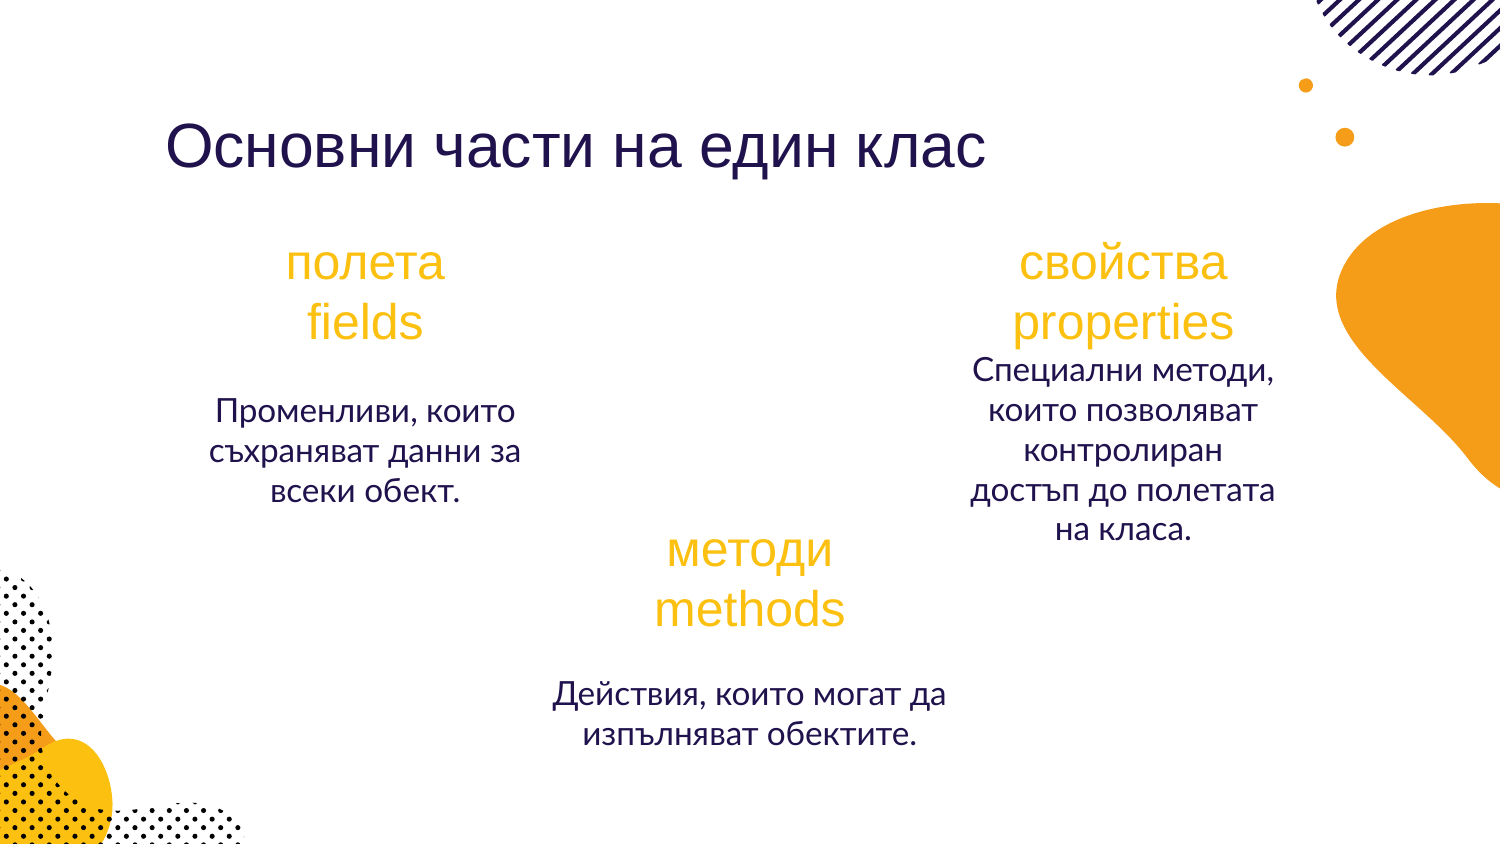

# Основни части на един клас
свойства
properties
полета
fields
Специални методи, които позволяват контролиран достъп до полетата на класа.
Променливи, които съхраняват данни за всеки обект.
методи
methods
Действия, които могат да изпълняват обектите.